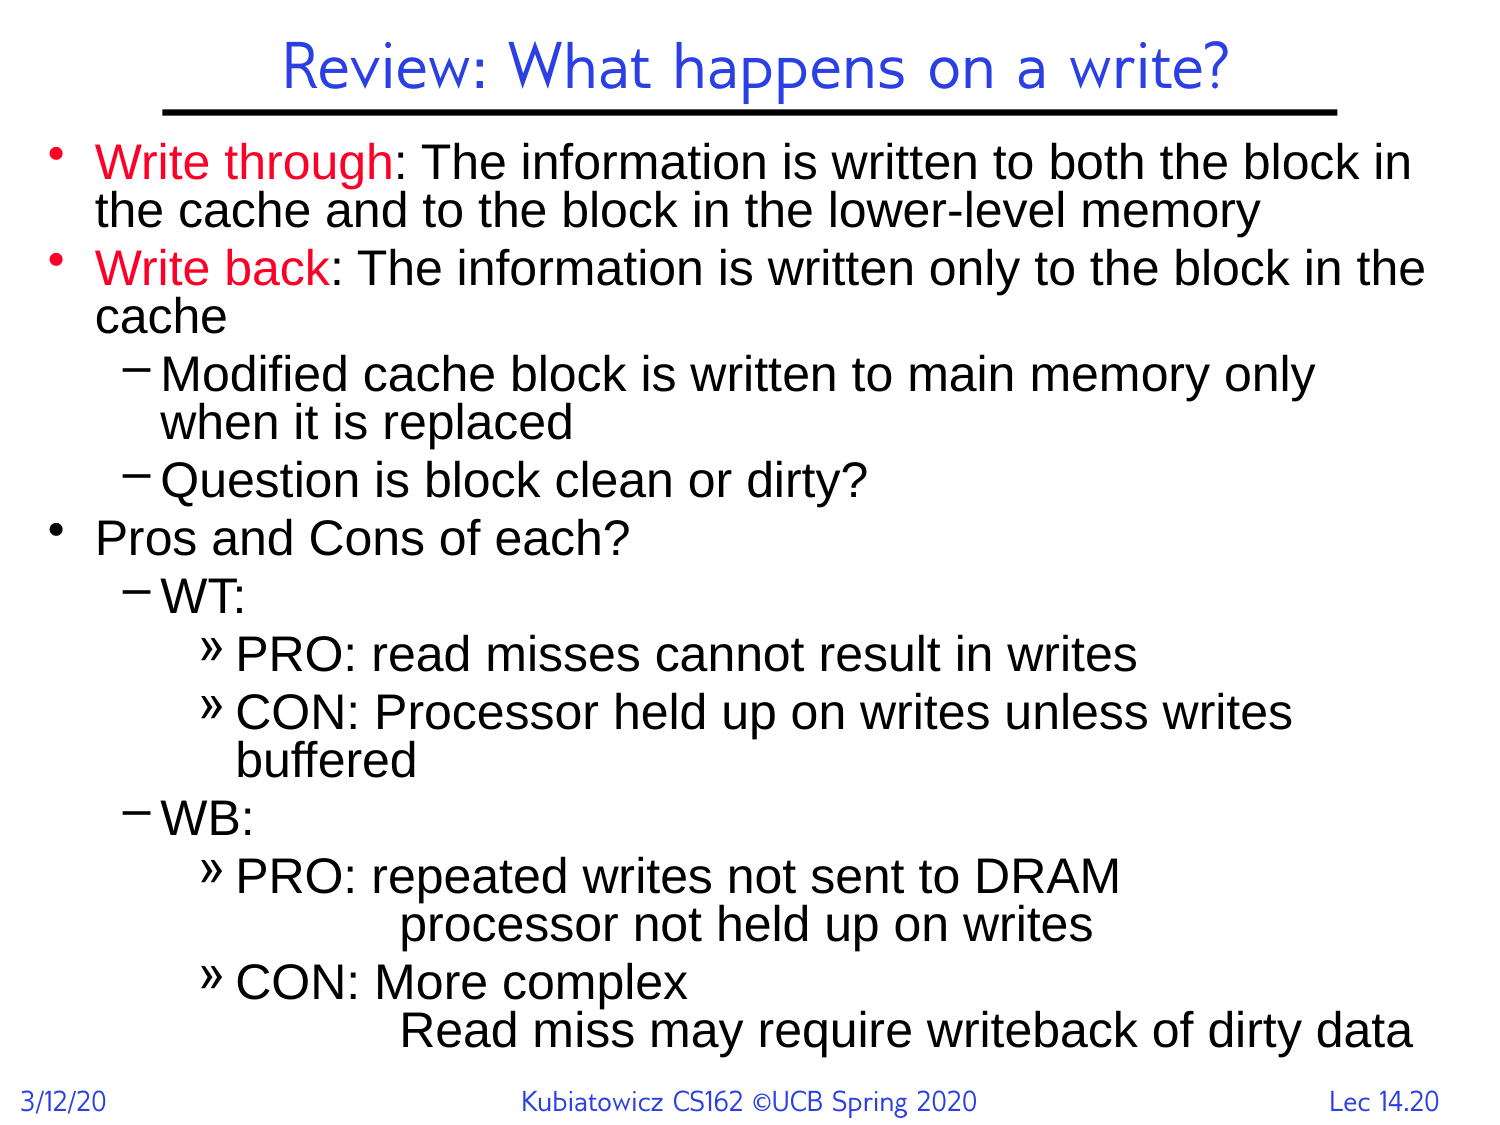

# Review: What happens on a write?
Write through: The information is written to both the block in the cache and to the block in the lower-level memory
Write back: The information is written only to the block in the cache
Modified cache block is written to main memory only when it is replaced
Question is block clean or dirty?
Pros and Cons of each?
WT:
PRO: read misses cannot result in writes
CON: Processor held up on writes unless writes buffered
WB:
PRO: repeated writes not sent to DRAM
	 processor not held up on writes
CON: More complex
	 Read miss may require writeback of dirty data